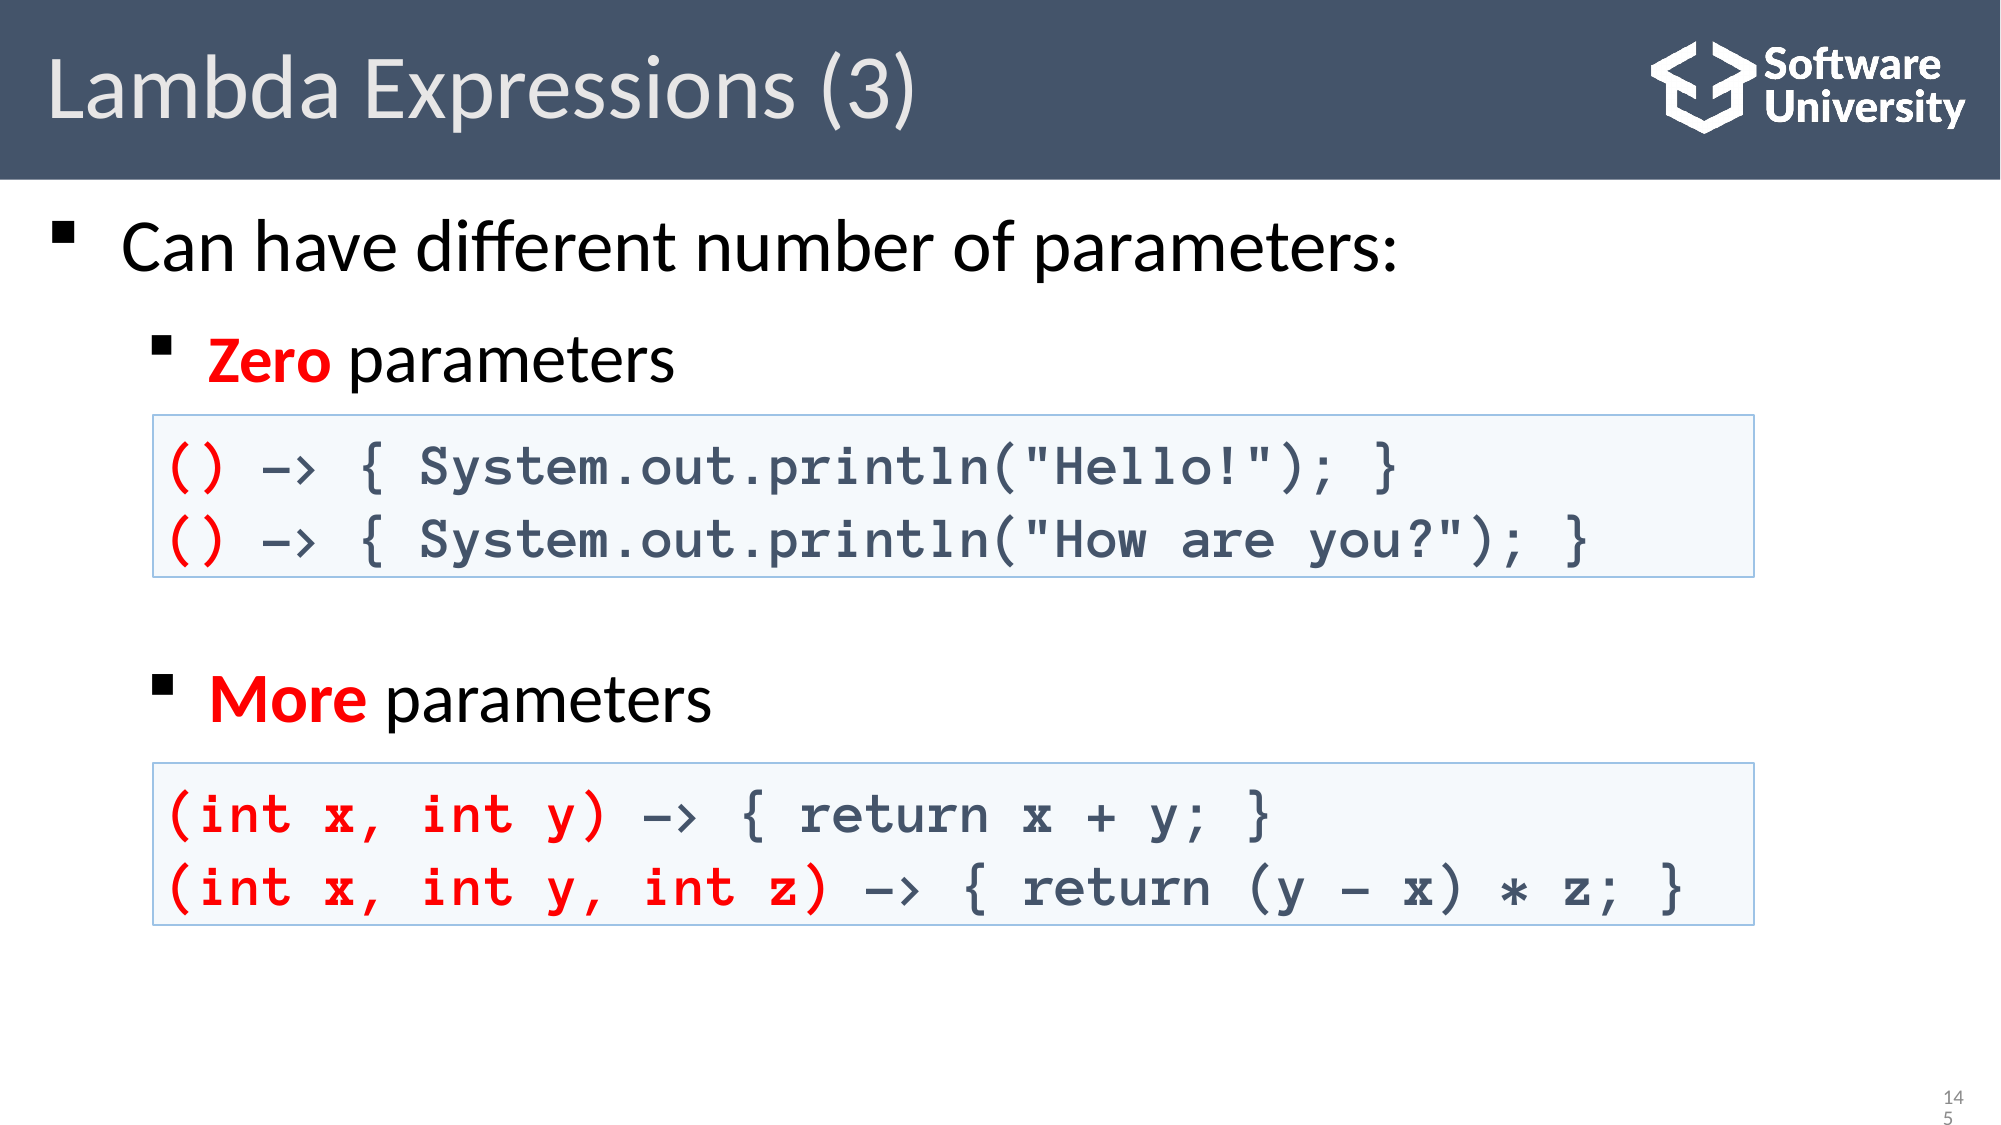

# Lambda Expressions (3)
Can have different number of parameters:
Zero parameters

More parameters
() -> { System.out.println("Hello!"); }
() -> { System.out.println("How are you?"); }
(int x, int y) -> { return x + y; }
(int x, int y, int z) -> { return (y - x) * z; }
145